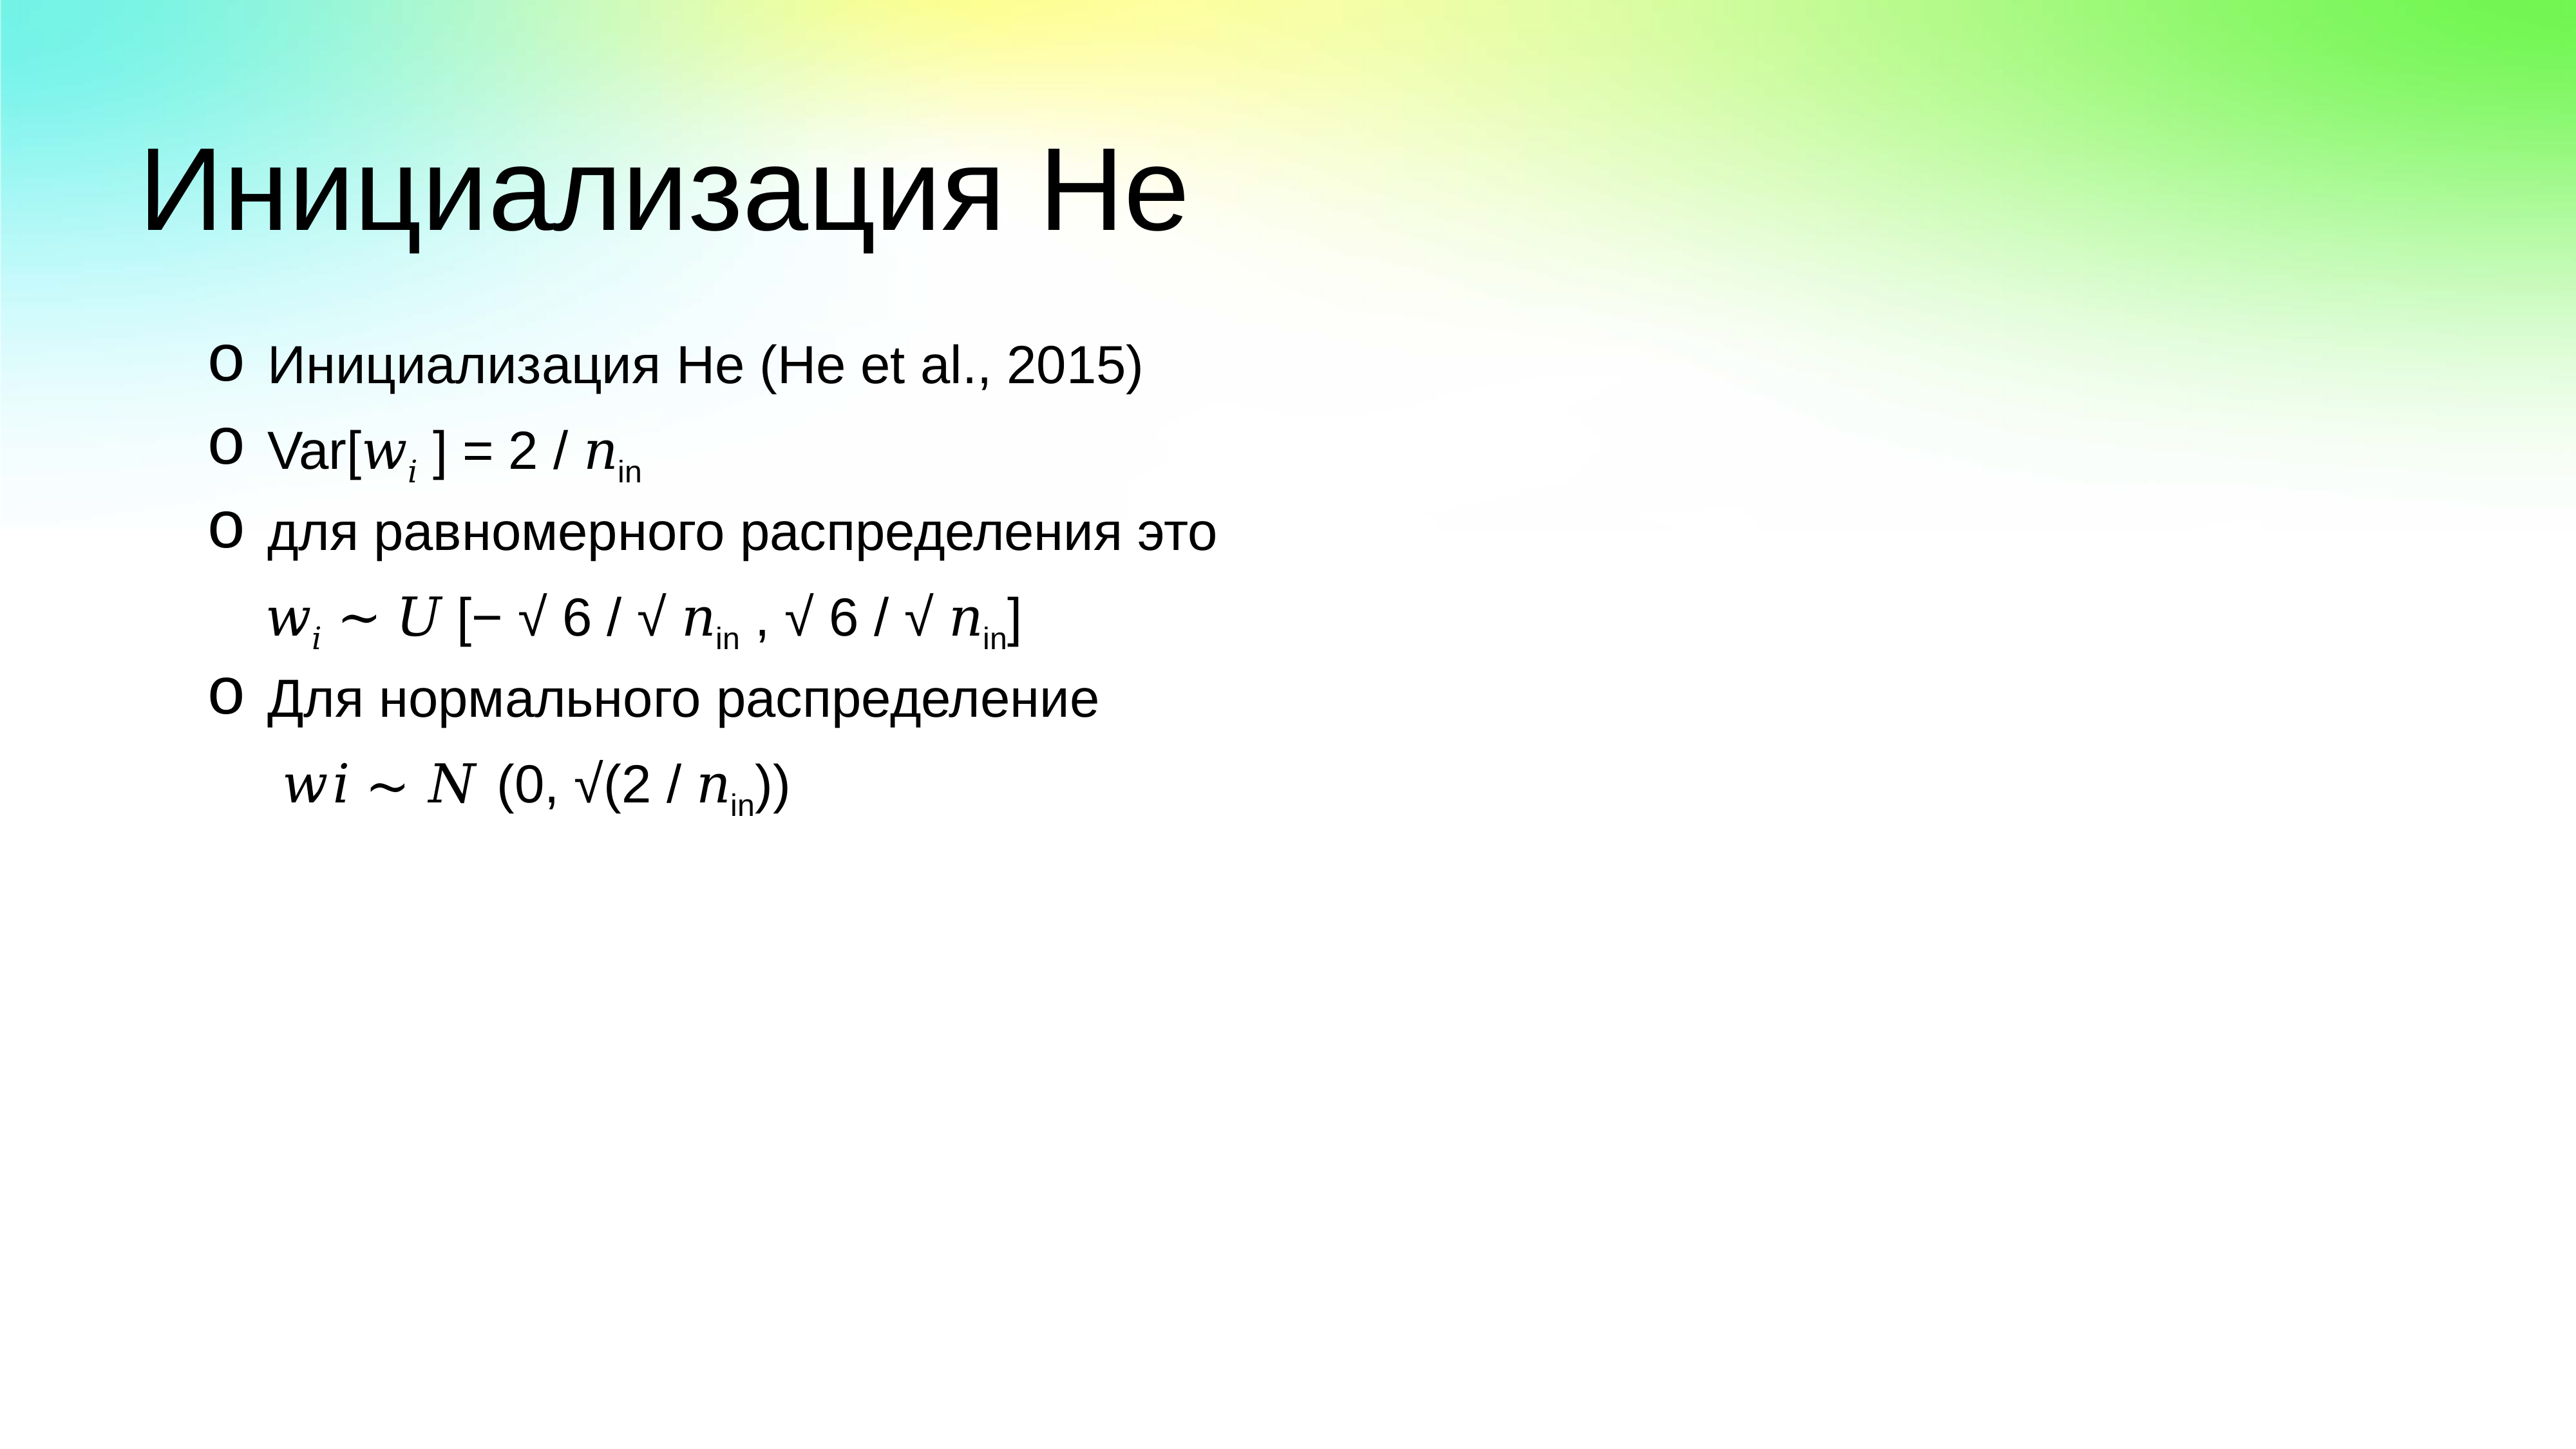

# Инициализация He
Инициализация He (He et al., 2015)
Var[𝑤𝑖 ] = 2 / 𝑛in
для равномерного распределения это
    𝑤𝑖 ∼ 𝑈 [− √ 6 / √ 𝑛in , √ 6 / √ 𝑛in]
Для нормального распределение
     𝑤𝑖 ∼ 𝑁 (0, √(2 / 𝑛in))